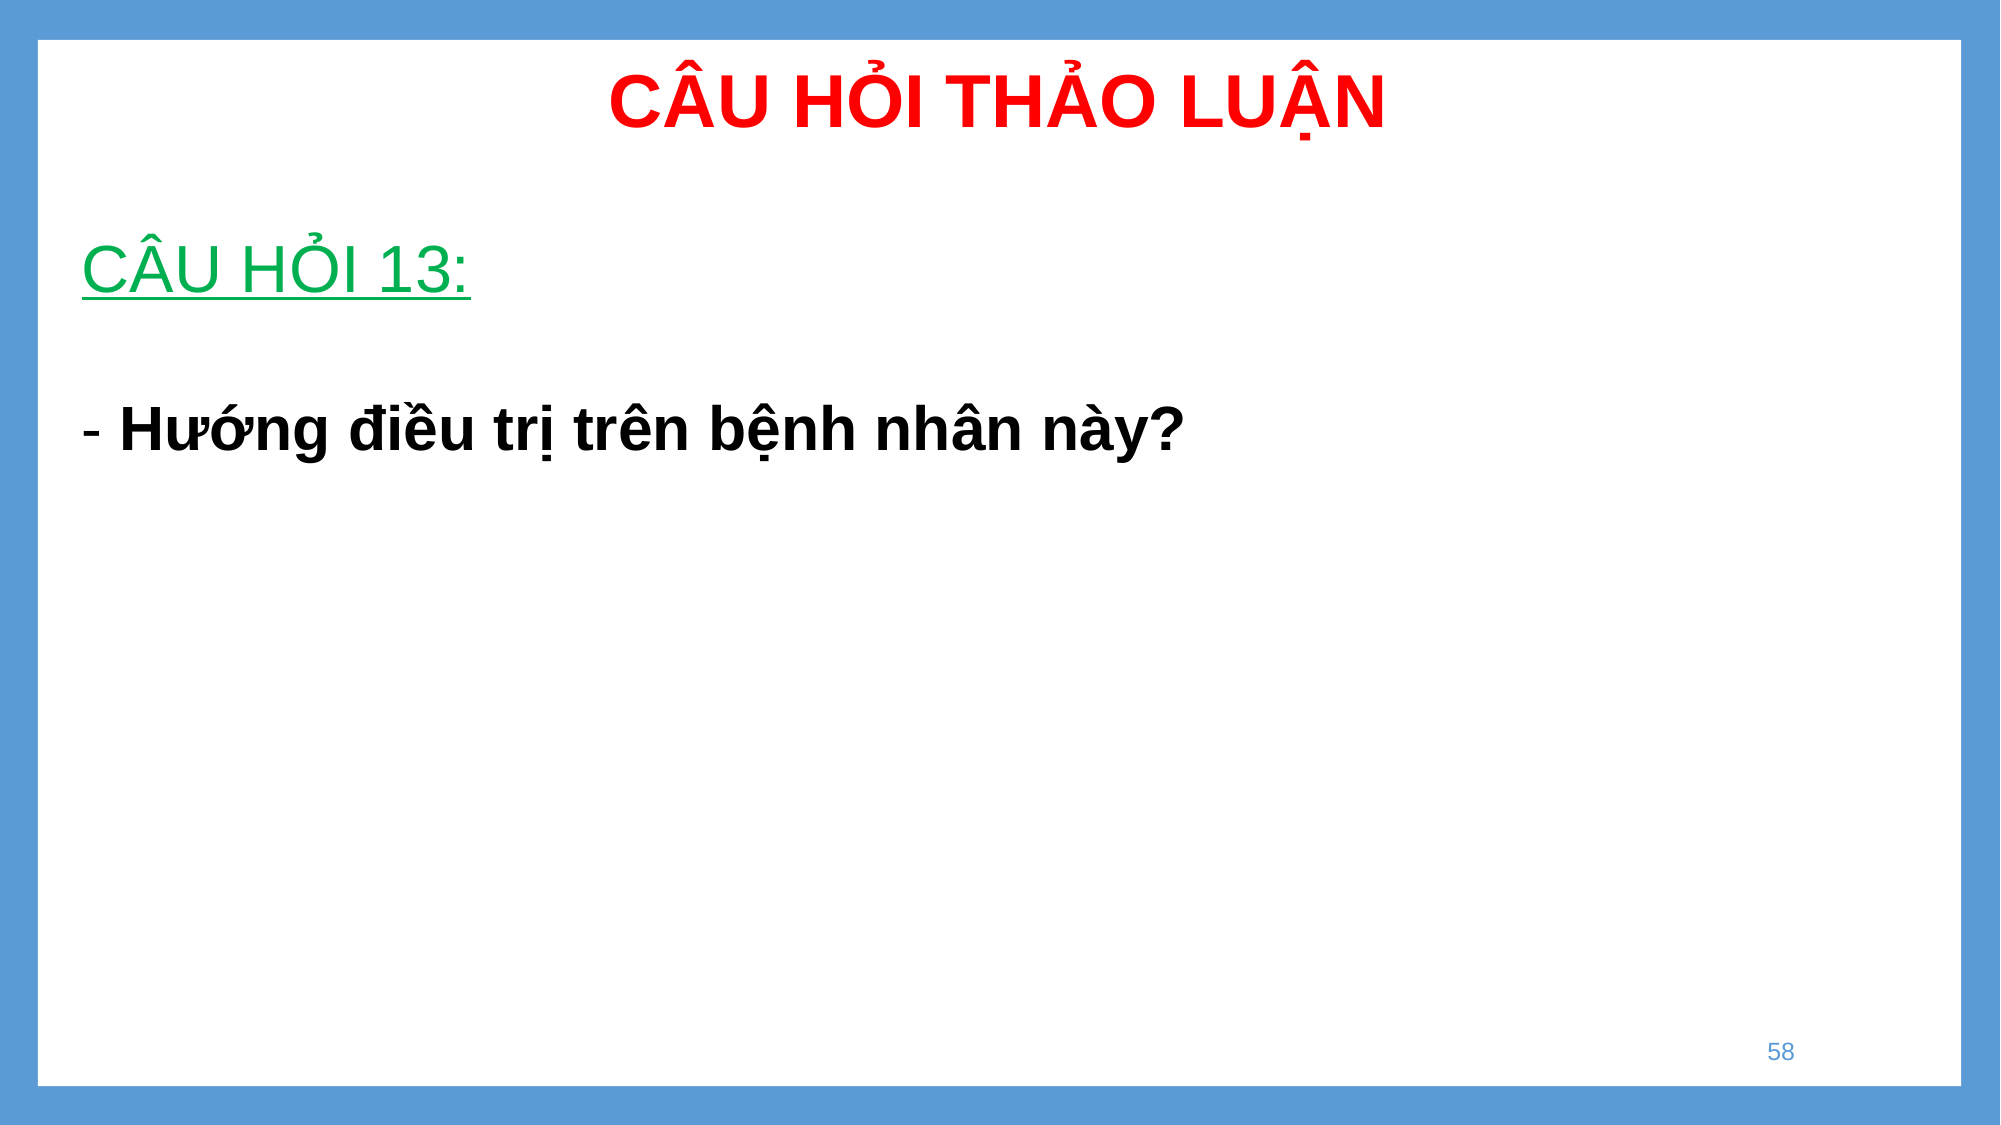

# CÂU HỎI THẢO LUẬN
CÂU HỎI 13:
- Hướng điều trị trên bệnh nhân này?
58